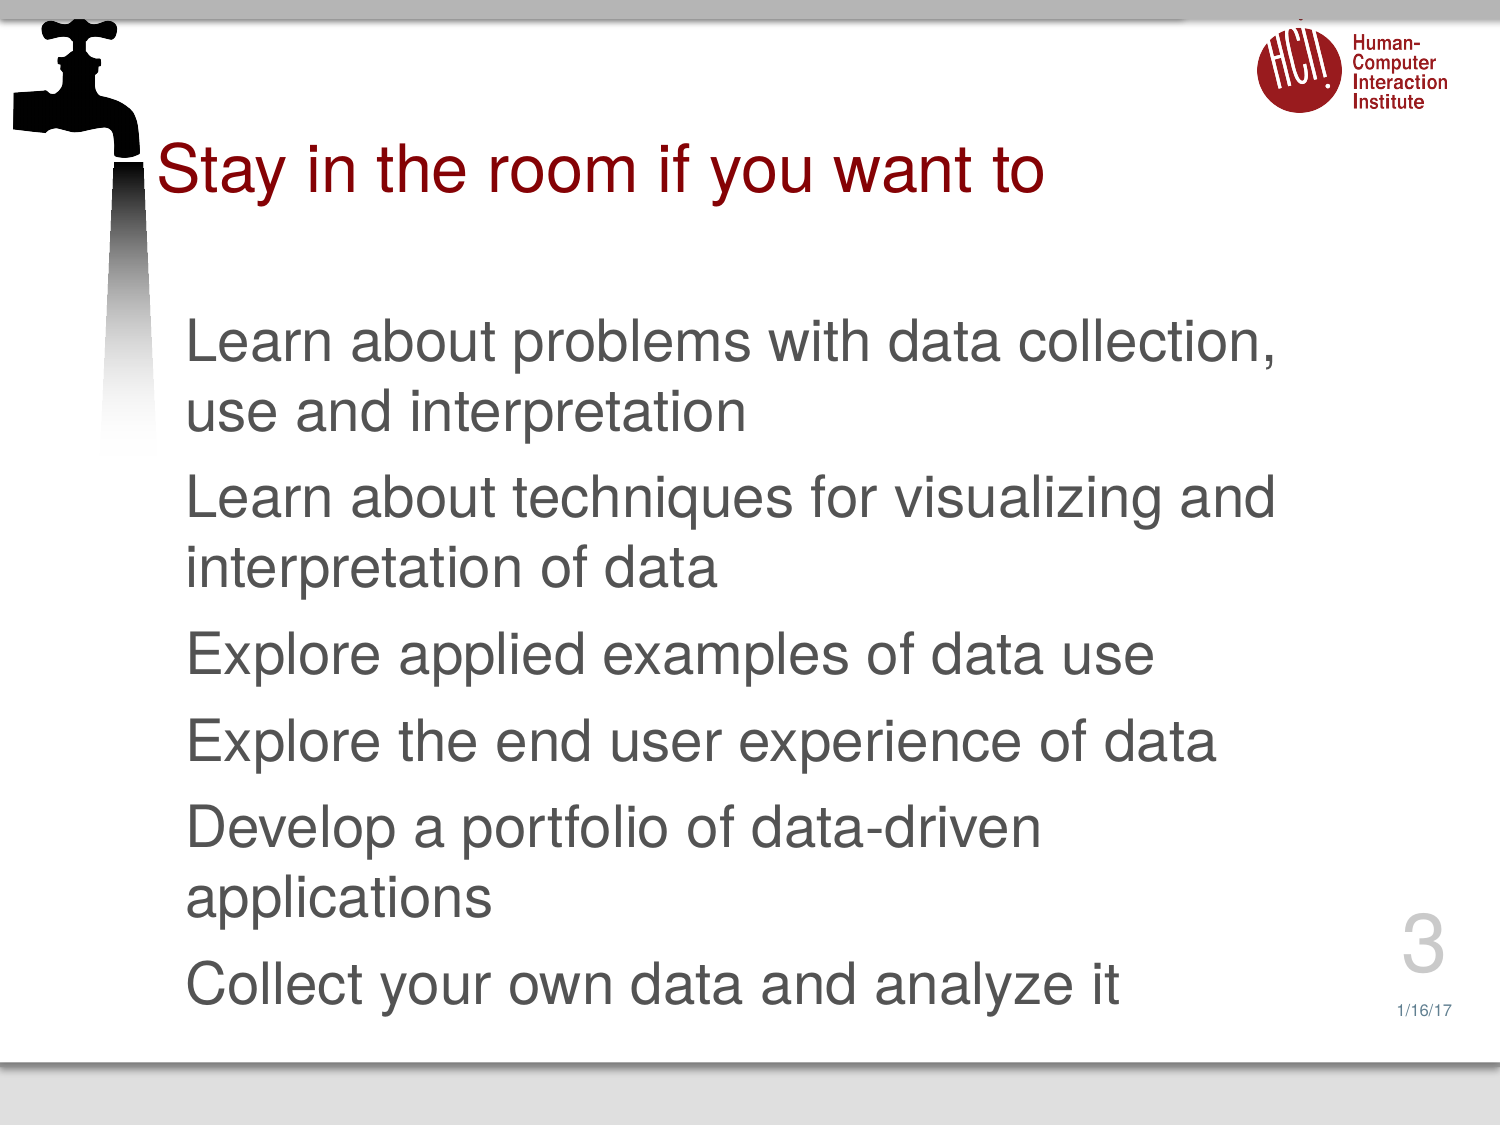

# Stay in the room if you want to
Learn about problems with data collection, use and interpretation
Learn about techniques for visualizing and interpretation of data
Explore applied examples of data use
Explore the end user experience of data
Develop a portfolio of data-driven applications
Collect your own data and analyze it

3
1/16/17